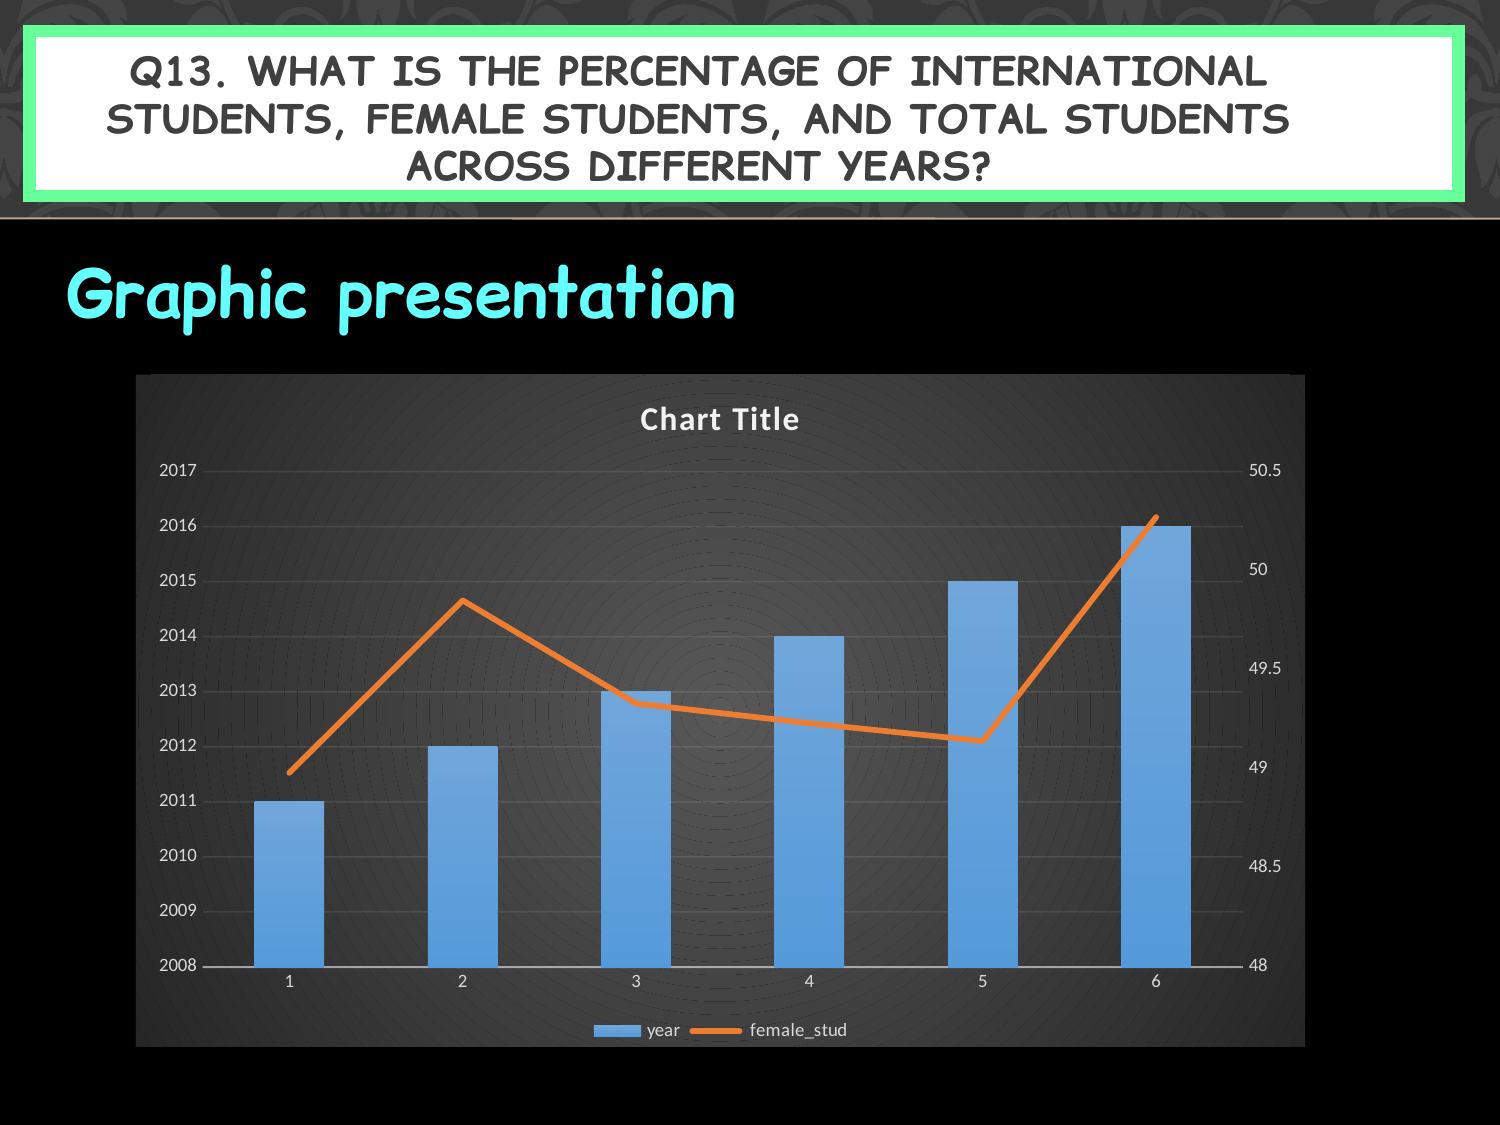

# Q13. What is the percentage of international students, female students, and total students across different years?
Graphic presentation

### Chart:

| Category | year |  female_stud |
|---|---|---|